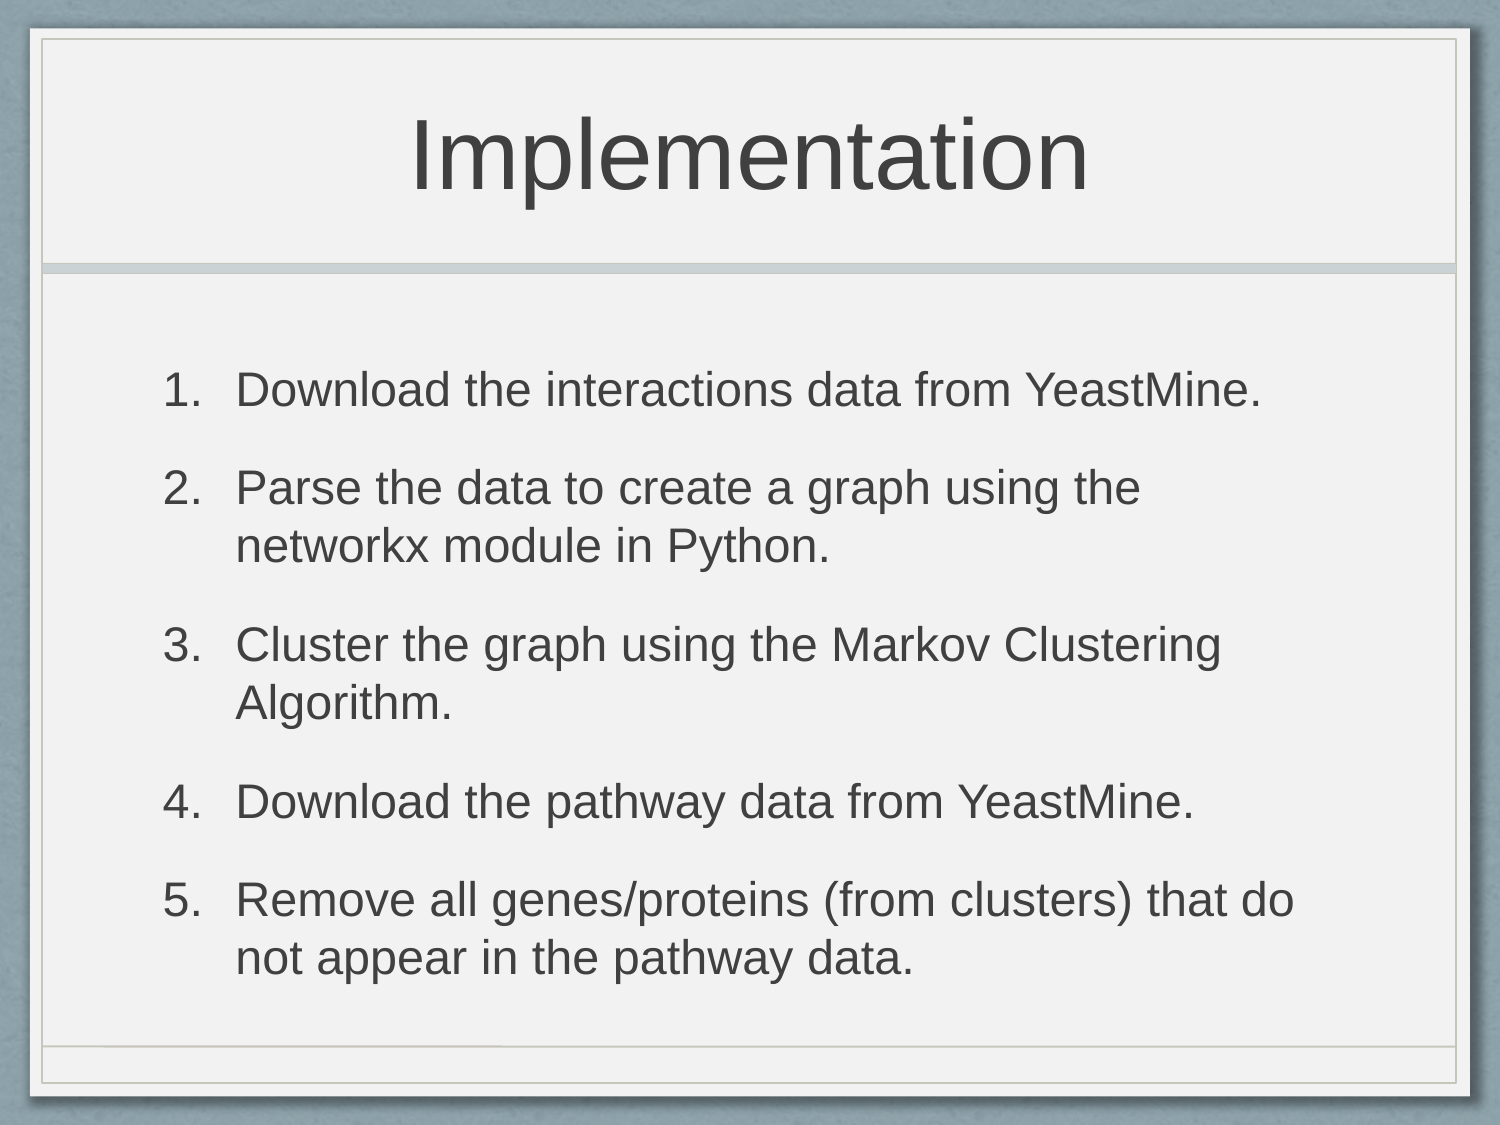

# Implementation
Download the interactions data from YeastMine.
Parse the data to create a graph using the networkx module in Python.
Cluster the graph using the Markov Clustering Algorithm.
Download the pathway data from YeastMine.
Remove all genes/proteins (from clusters) that do not appear in the pathway data.